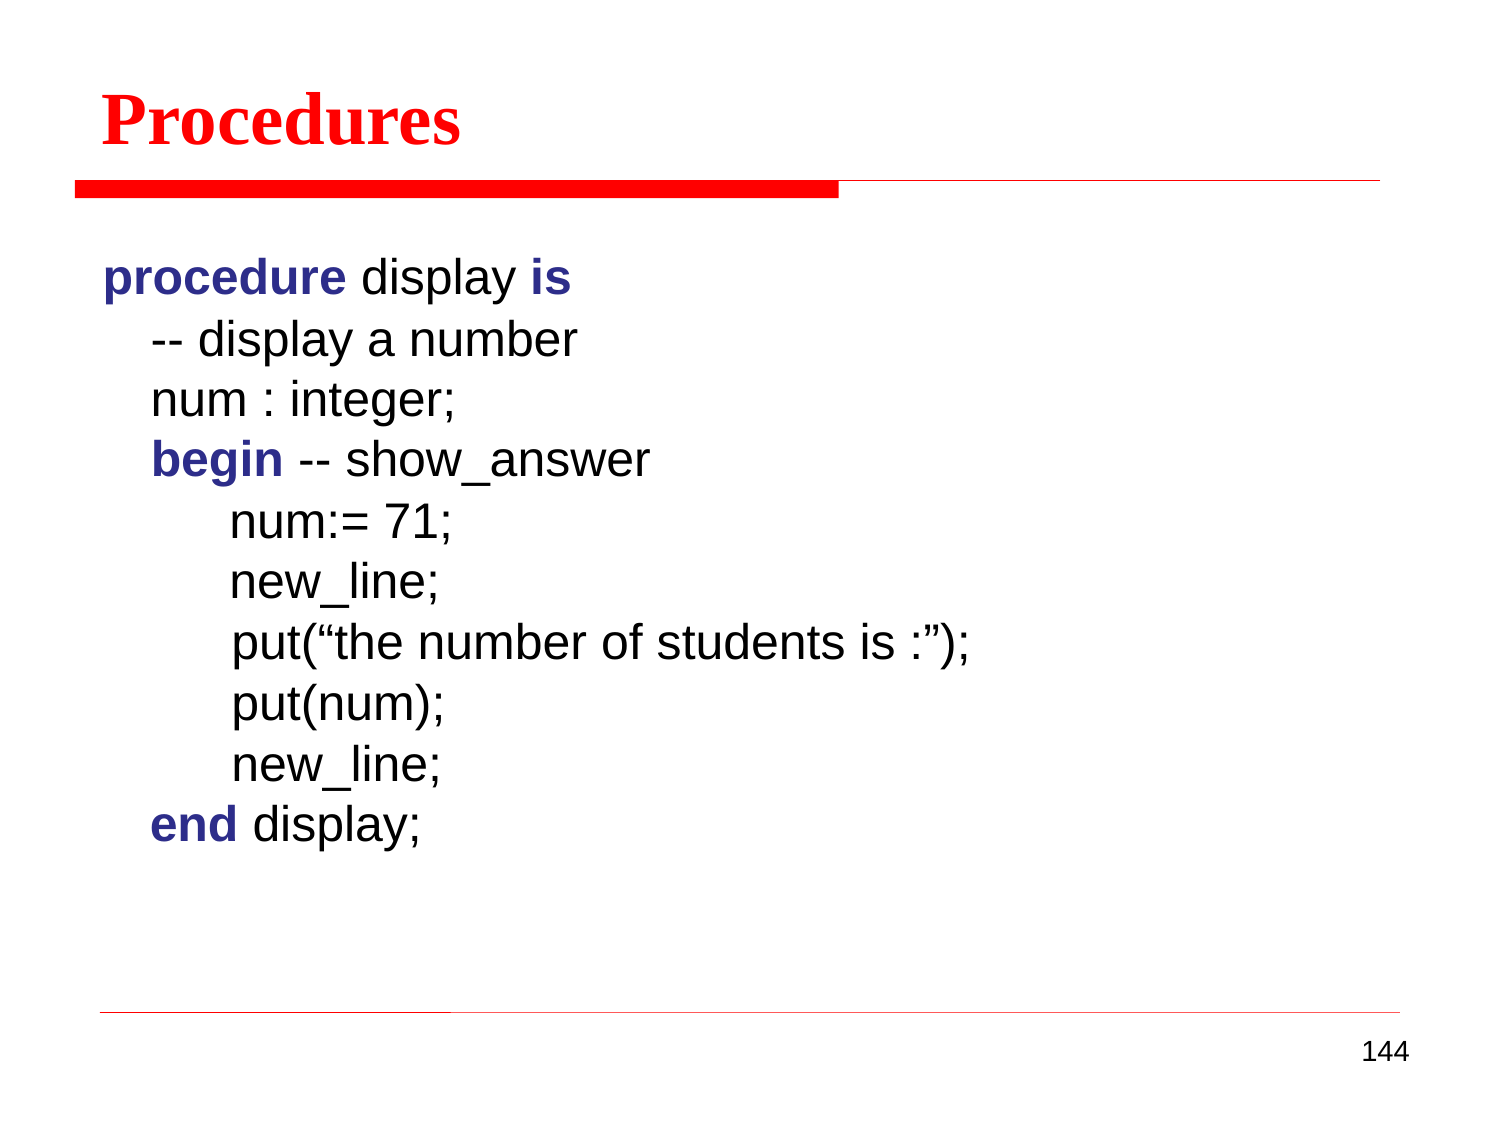

Procedures
procedure display is
-- display a number
num : integer;
begin -- show_answer
num:= 71;
new_line;
put(“the number of students is :”);
put(num);

new_line;
end display;
144